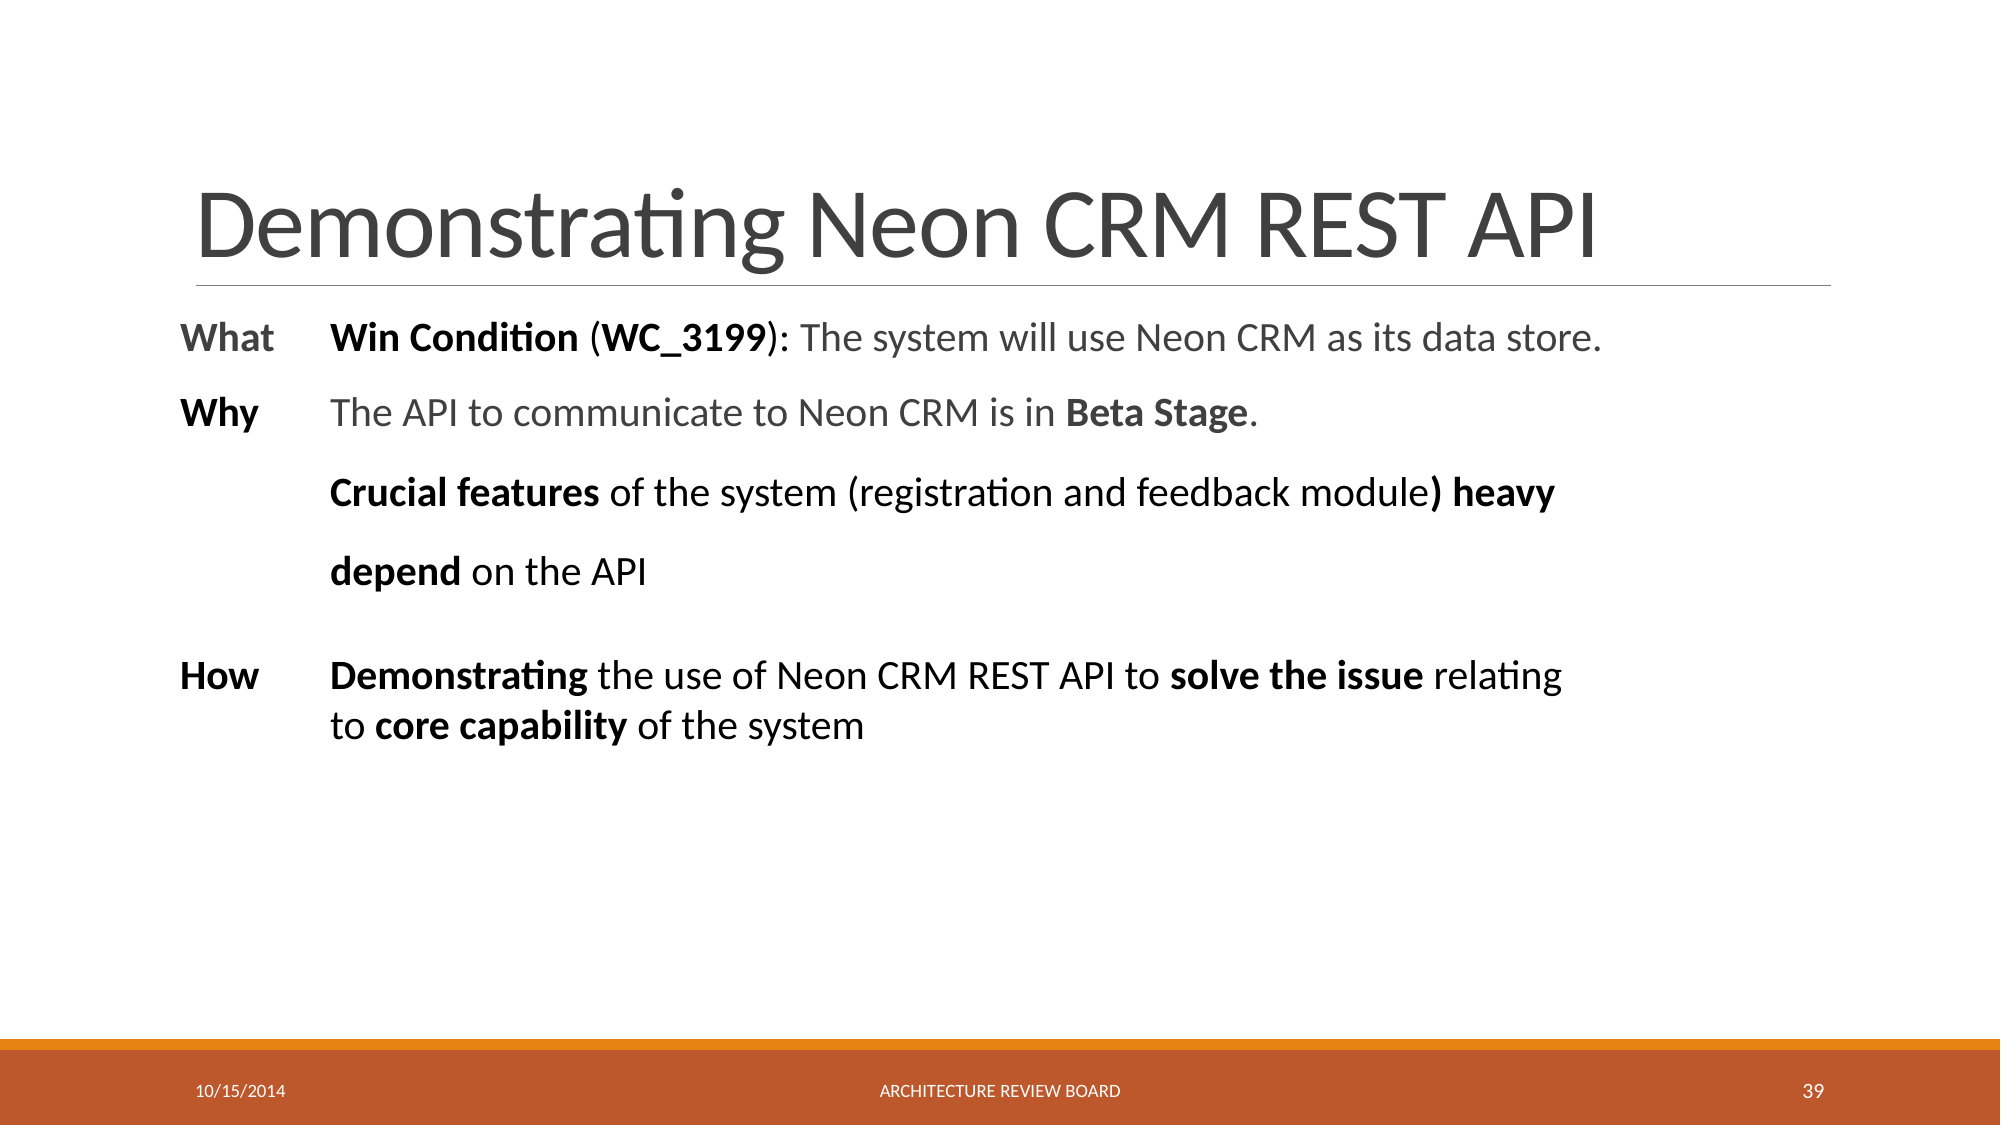

# Demonstrating Neon CRM REST API
What 	Win Condition (WC_3199): The system will use Neon CRM as its data store.
Why 	The API to communicate to Neon CRM is in Beta Stage.
Crucial features of the system (registration and feedback module) heavy
depend on the API

How	Demonstrating the use of Neon CRM REST API to solve the issue relating
	to core capability of the system

10/15/2014
Architecture review board
39